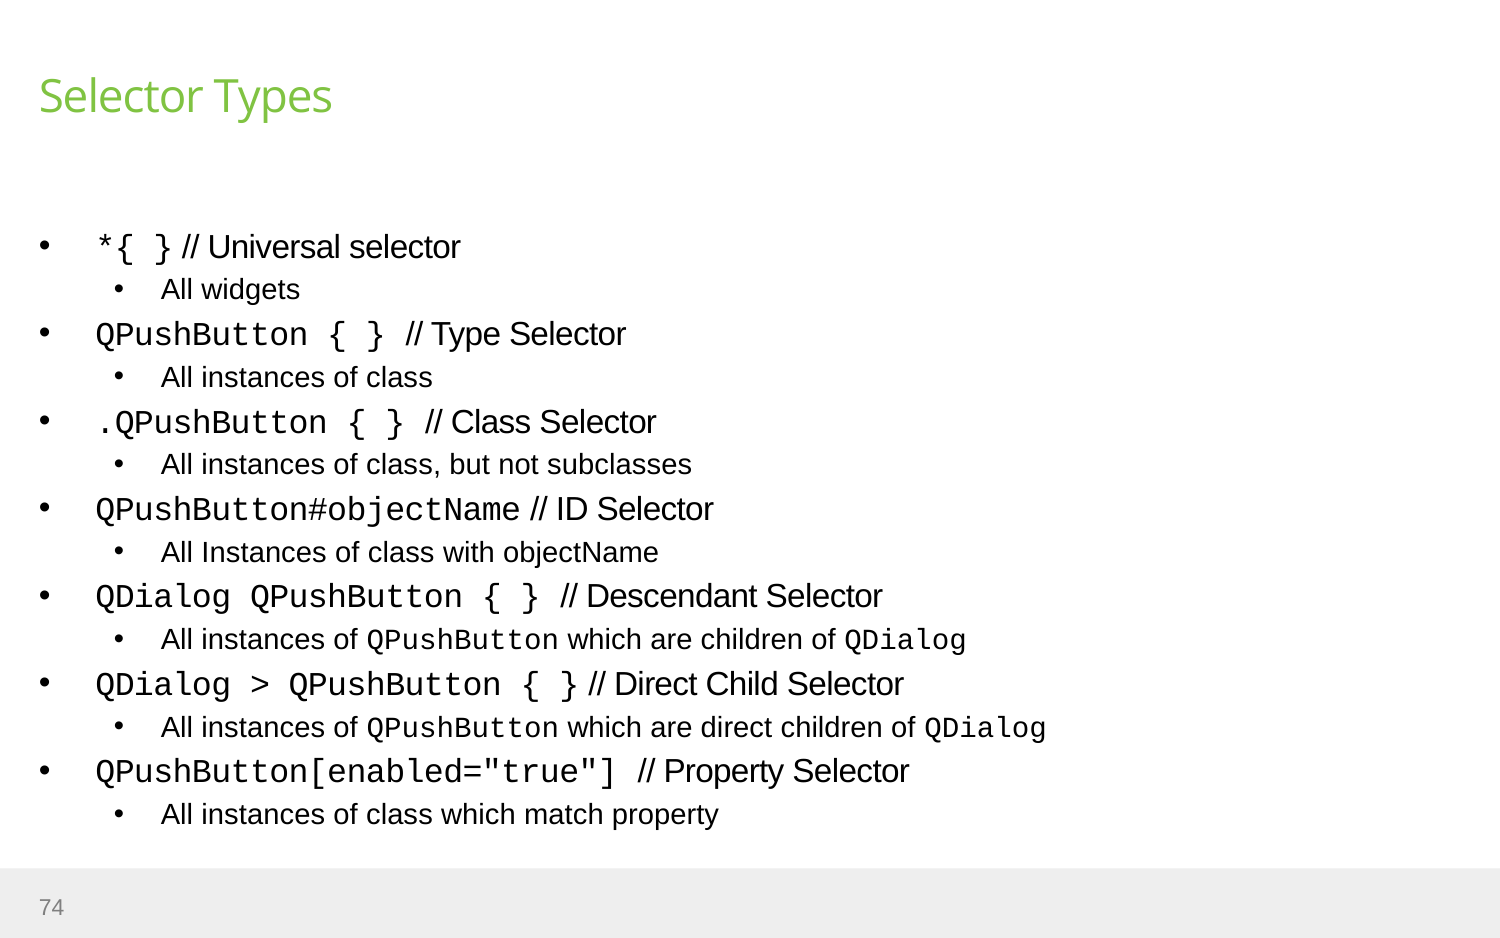

# Selector Types
*{ } // Universal selector
All widgets
QPushButton { } // Type Selector
All instances of class
.QPushButton { } // Class Selector
All instances of class, but not subclasses
QPushButton#objectName // ID Selector
All Instances of class with objectName
QDialog QPushButton { } // Descendant Selector
All instances of QPushButton which are children of QDialog
QDialog > QPushButton { } // Direct Child Selector
All instances of QPushButton which are direct children of QDialog
QPushButton[enabled="true"] // Property Selector
All instances of class which match property

74